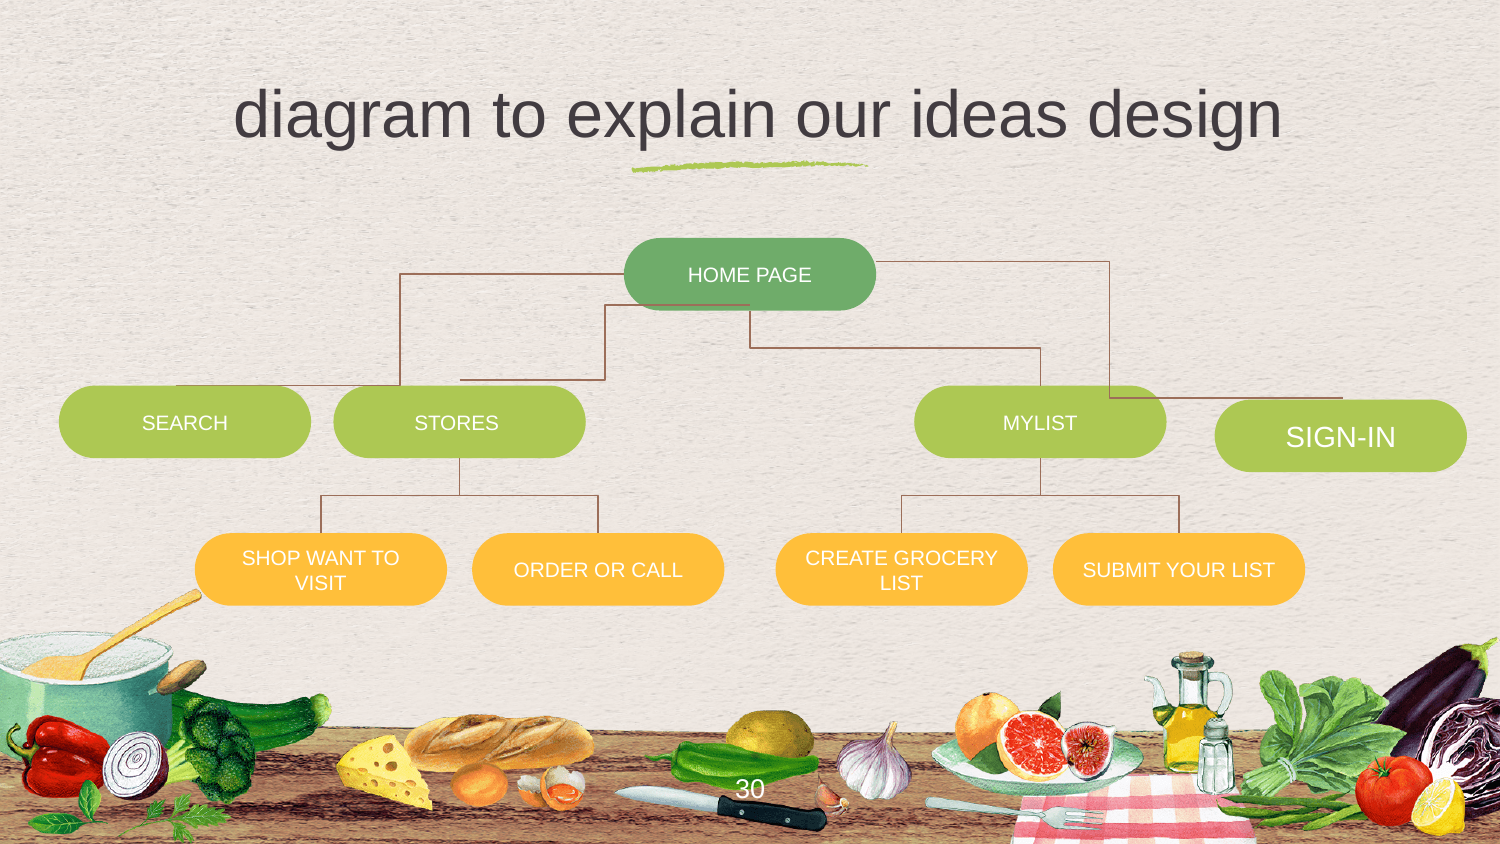

# diagram to explain our ideas design
HOME PAGE
SEARCH
STORES
MYLIST
SIGN-IN
SHOP WANT TO VISIT
ORDER OR CALL
CREATE GROCERY LIST
SUBMIT YOUR LIST
30